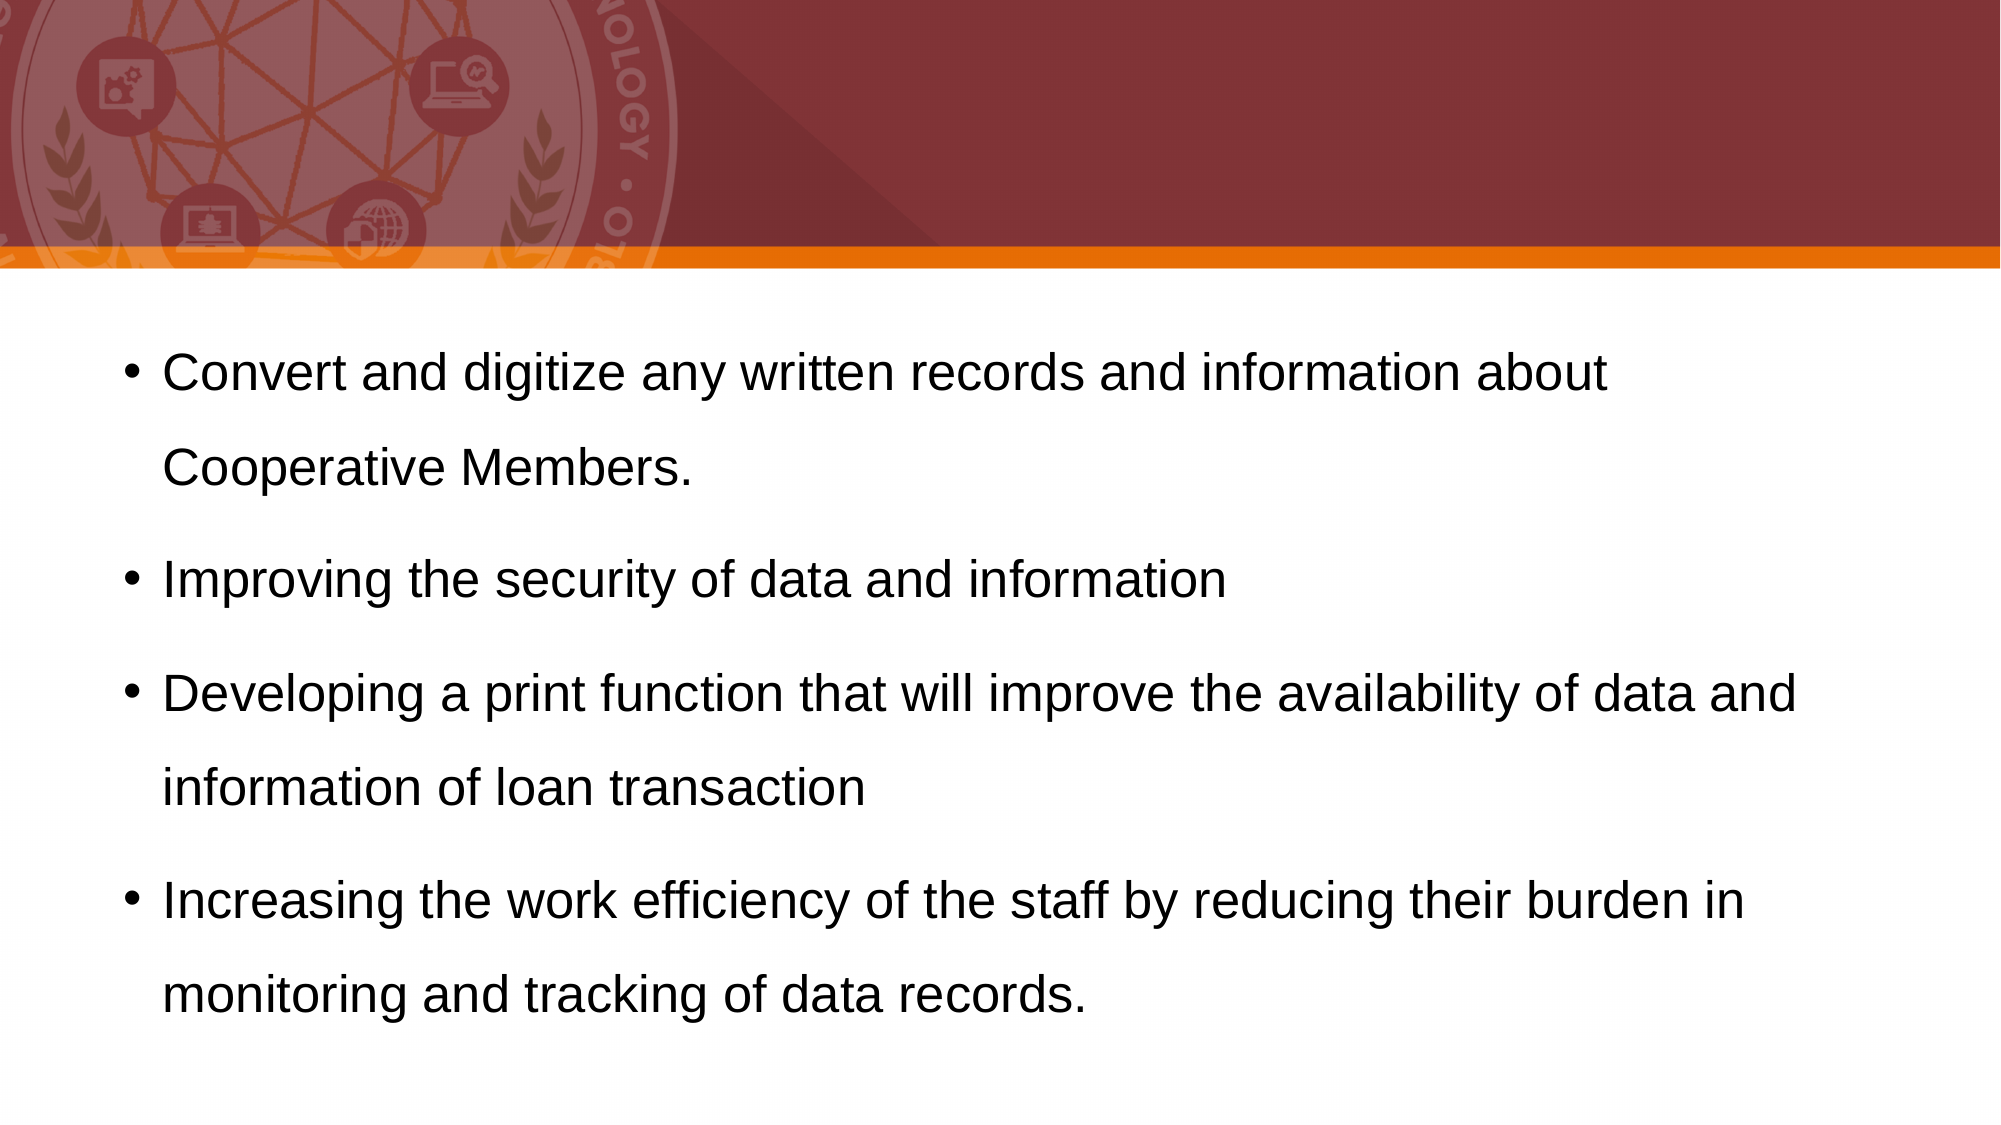

#
Convert and digitize any written records and information about Cooperative Members.
Improving the security of data and information
Developing a print function that will improve the availability of data and information of loan transaction
Increasing the work efficiency of the staff by reducing their burden in monitoring and tracking of data records.